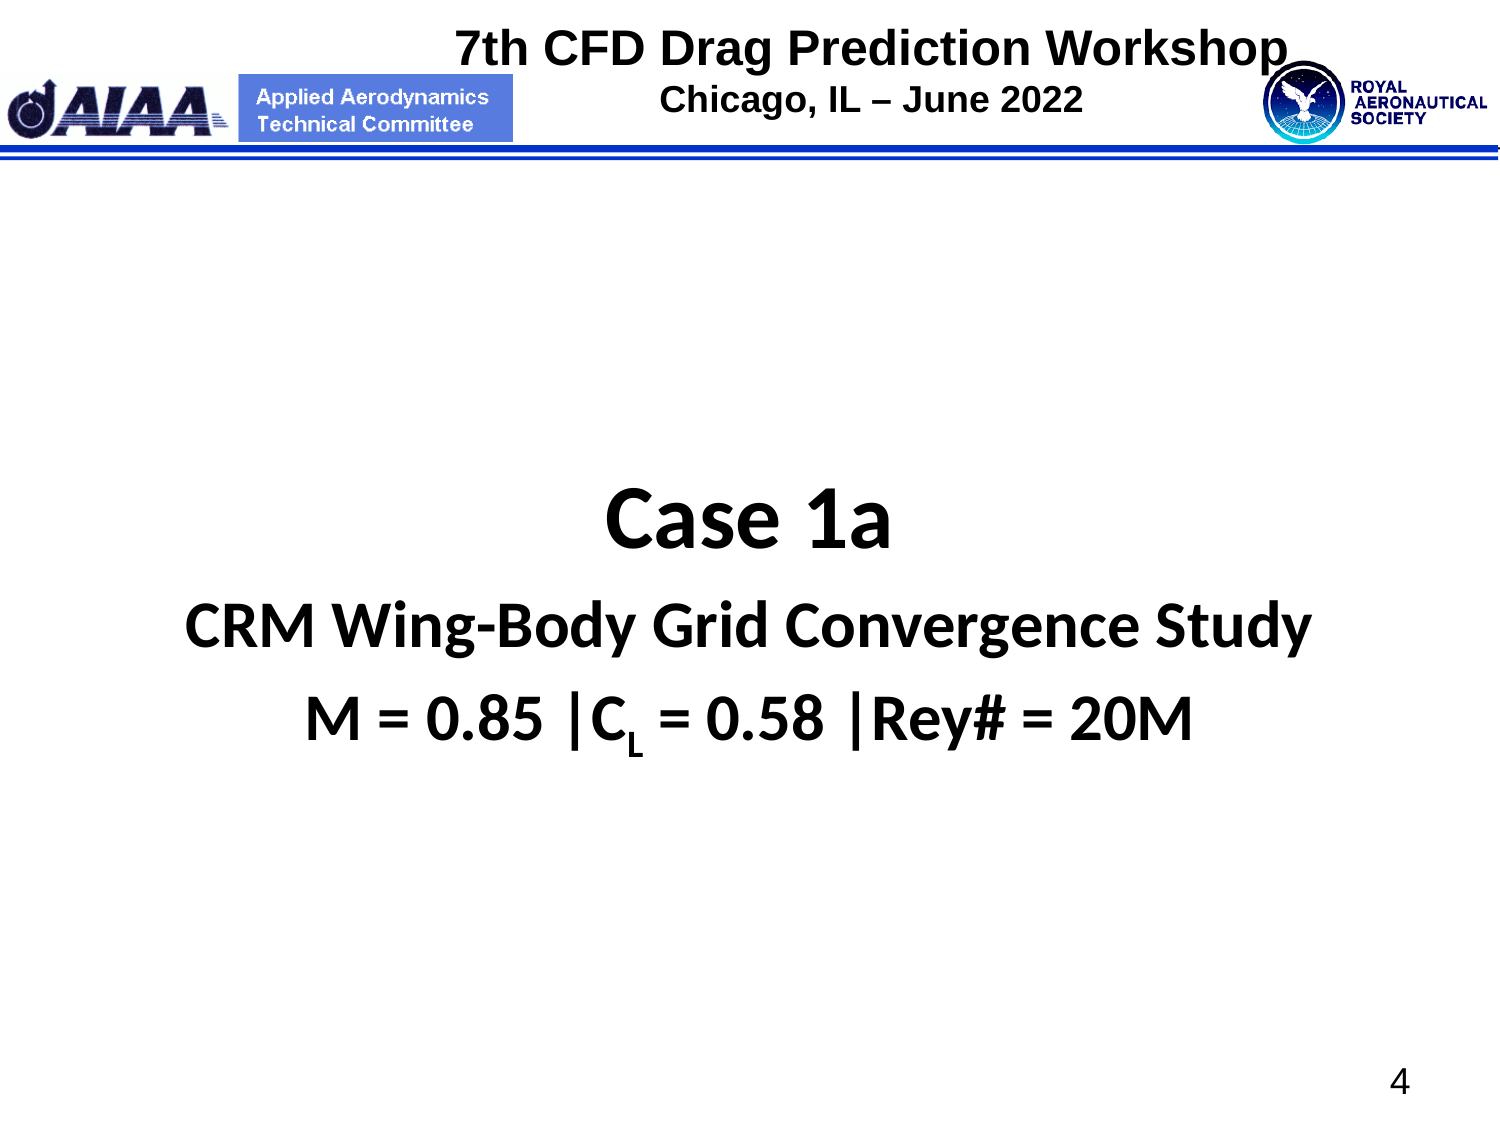

Case 1a
CRM Wing-Body Grid Convergence Study
M = 0.85 |CL = 0.58 |Rey# = 20M